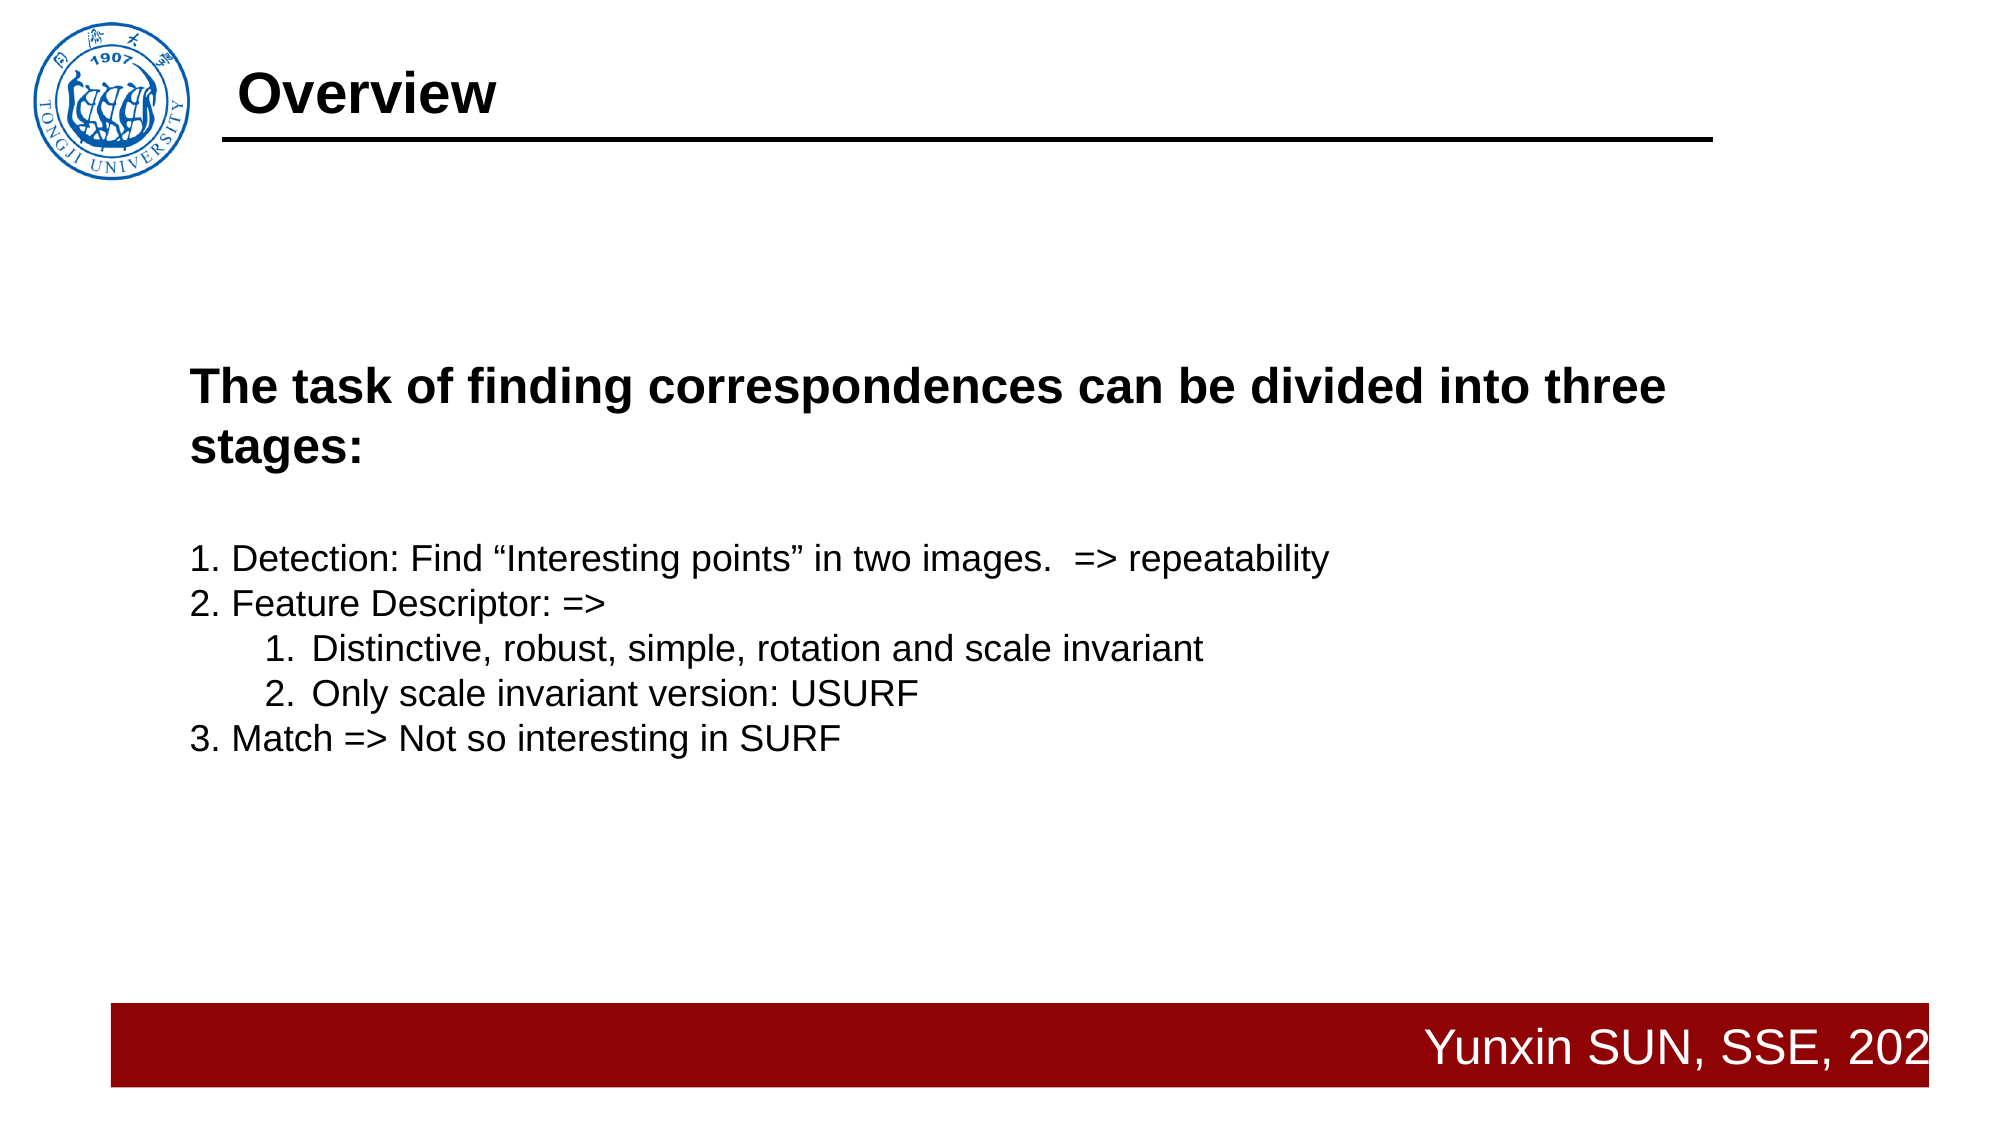

# Overview
The task of finding correspondences can be divided into three stages:

 Detection: Find “Interesting points” in two images.  => repeatability
 Feature Descriptor: =>
Distinctive, robust, simple, rotation and scale invariant
Only scale invariant version: USURF
 Match => Not so interesting in SURF
Yunxin SUN, SSE, 2020